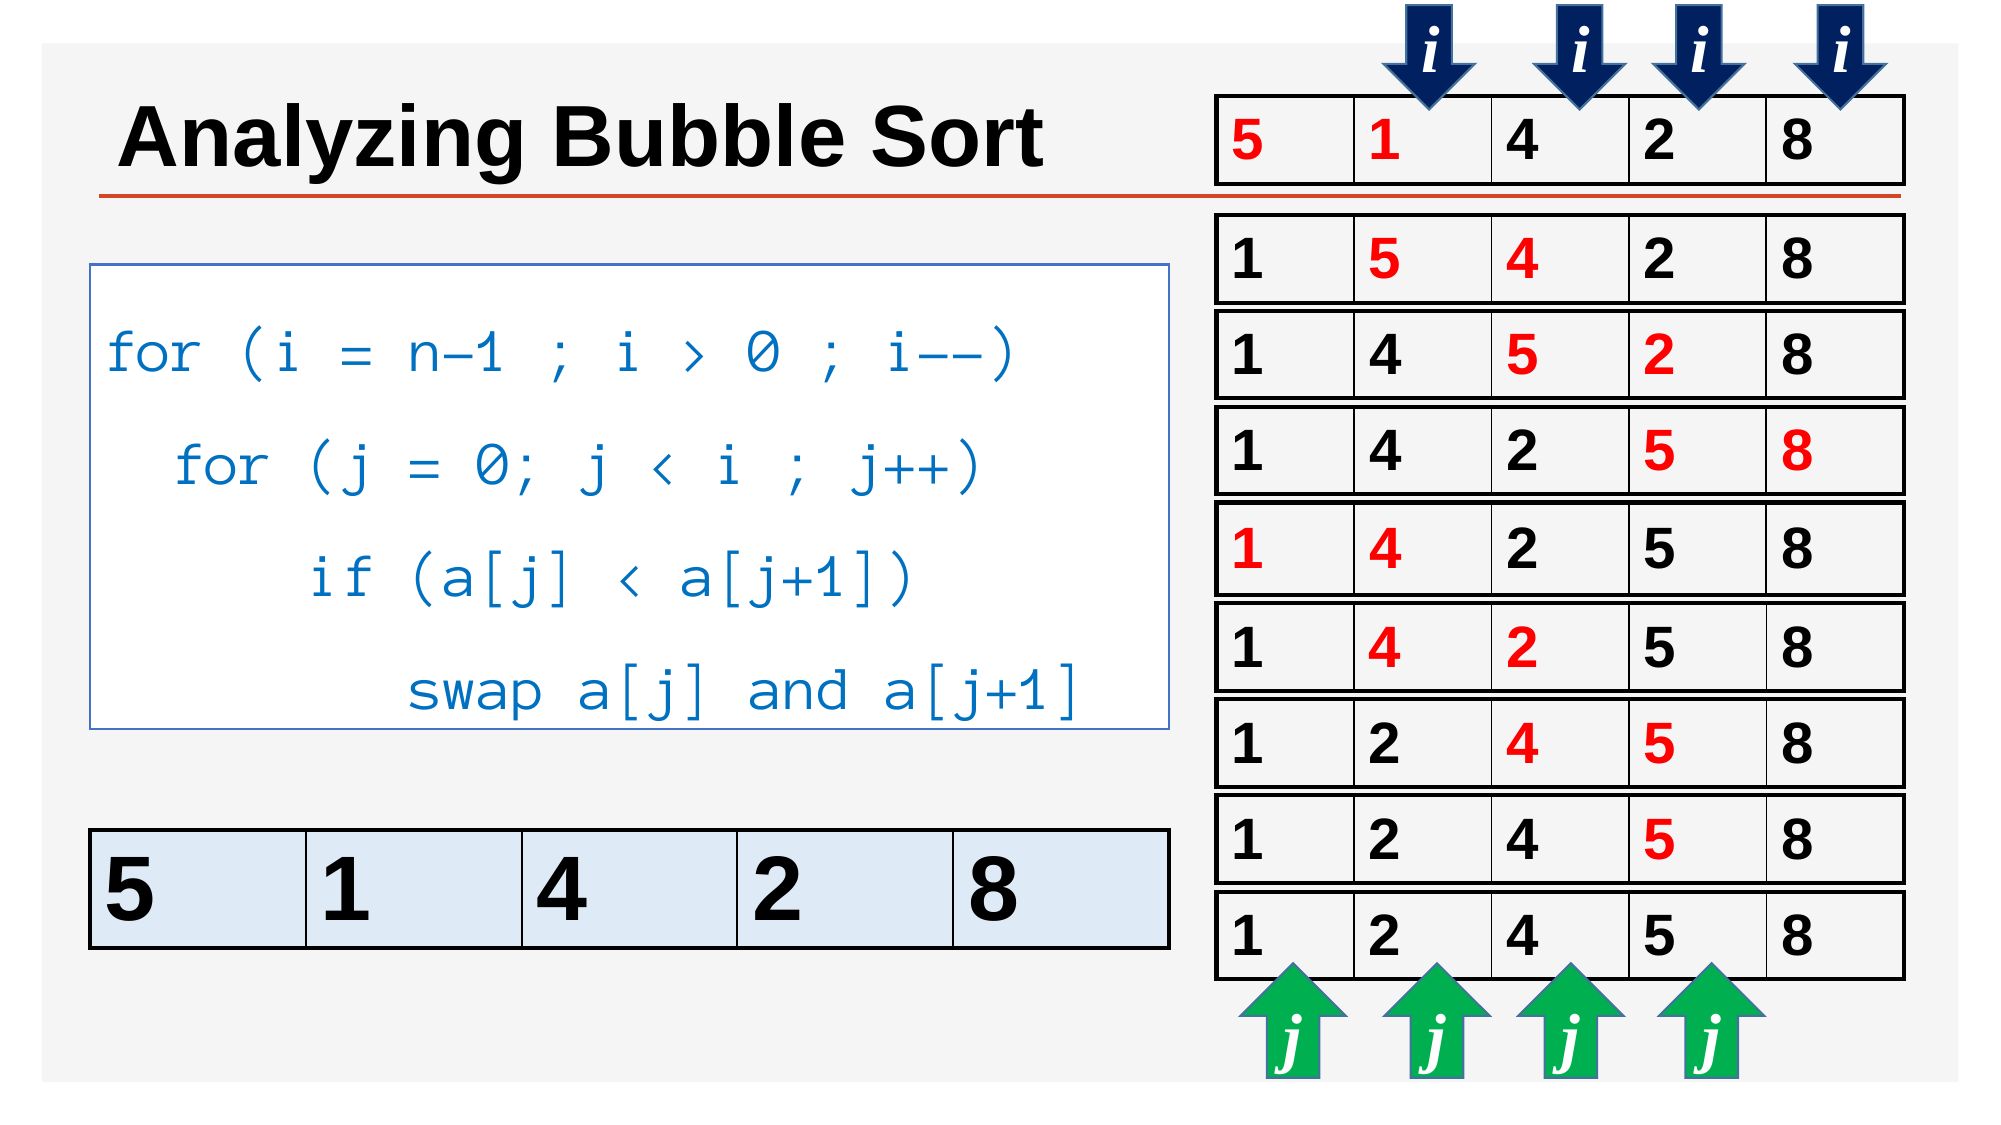

Analyzing Bubble Sort
i
i
i
i
| 5 | 1 | 4 | 2 | 8 |
| --- | --- | --- | --- | --- |
| 1 | 5 | 4 | 2 | 8 |
| --- | --- | --- | --- | --- |
for (i =     ;       ;    )
  for (j = 0; j < i ; j++)
      if (a[j] < a[j+1])
         swap a[j] and a[j+1]
for (i = n-1 ;       ;    )
  for (j = 0; j < i ; j++)
      if (a[j] < a[j+1])
         swap a[j] and a[j+1]
for (i = n-1 ; i > 0 ; i--)
  for (j = 0; j < i ; j++)
      if (a[j] < a[j+1])
         swap a[j] and a[j+1]
| 1 | 4 | 5 | 2 | 8 |
| --- | --- | --- | --- | --- |
| 1 | 4 | 2 | 5 | 8 |
| --- | --- | --- | --- | --- |
| 1 | 4 | 2 | 5 | 8 |
| --- | --- | --- | --- | --- |
| 1 | 4 | 2 | 5 | 8 |
| --- | --- | --- | --- | --- |
| 1 | 2 | 4 | 5 | 8 |
| --- | --- | --- | --- | --- |
| 1 | 2 | 4 | 5 | 8 |
| --- | --- | --- | --- | --- |
| 5 | 1 | 4 | 2 | 8 |
| --- | --- | --- | --- | --- |
| 1 | 2 | 4 | 5 | 8 |
| --- | --- | --- | --- | --- |
j
j
j
j